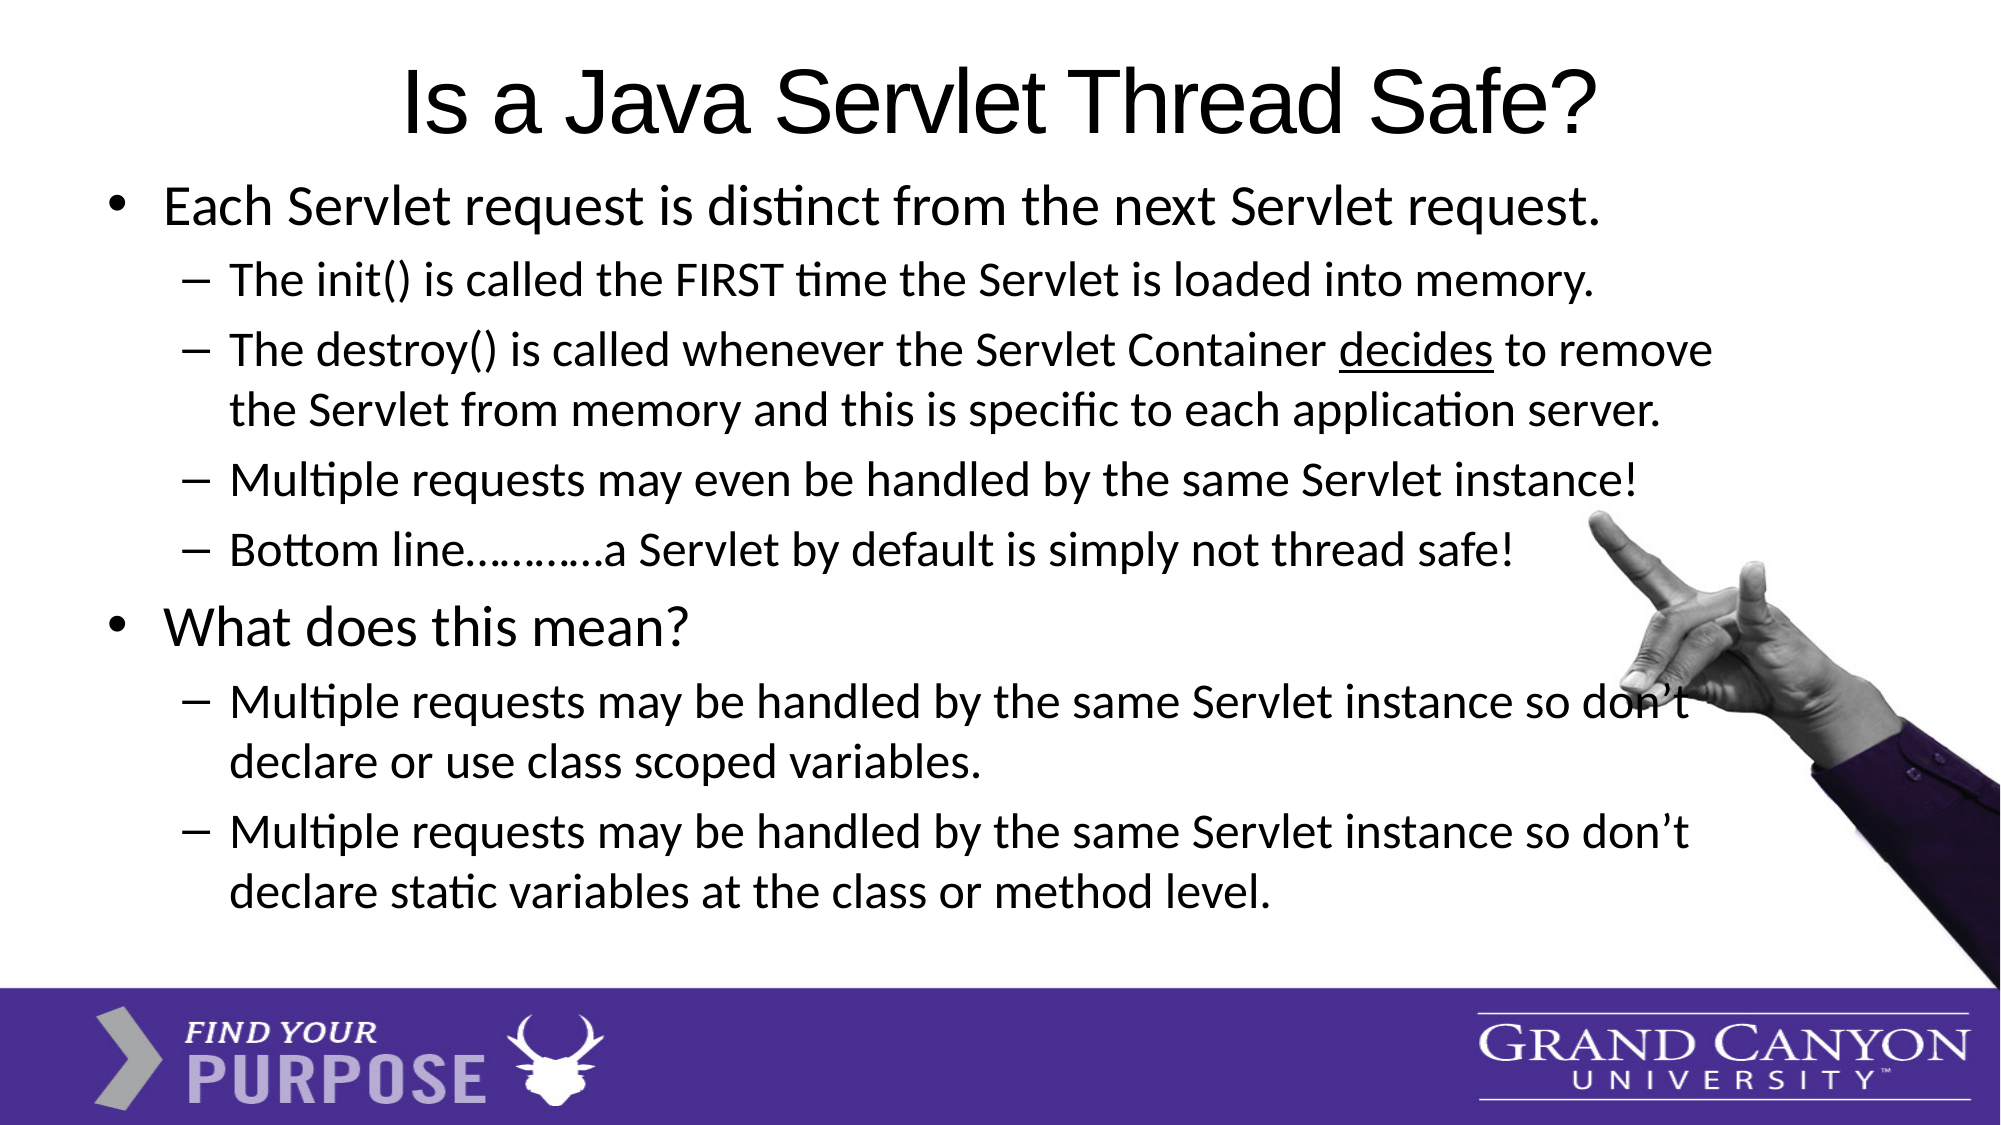

# Is a Java Servlet Thread Safe?
Each Servlet request is distinct from the next Servlet request.
The init() is called the FIRST time the Servlet is loaded into memory.
The destroy() is called whenever the Servlet Container decides to remove the Servlet from memory and this is specific to each application server.
Multiple requests may even be handled by the same Servlet instance!
Bottom line…………a Servlet by default is simply not thread safe!
What does this mean?
Multiple requests may be handled by the same Servlet instance so don’t declare or use class scoped variables.
Multiple requests may be handled by the same Servlet instance so don’t declare static variables at the class or method level.